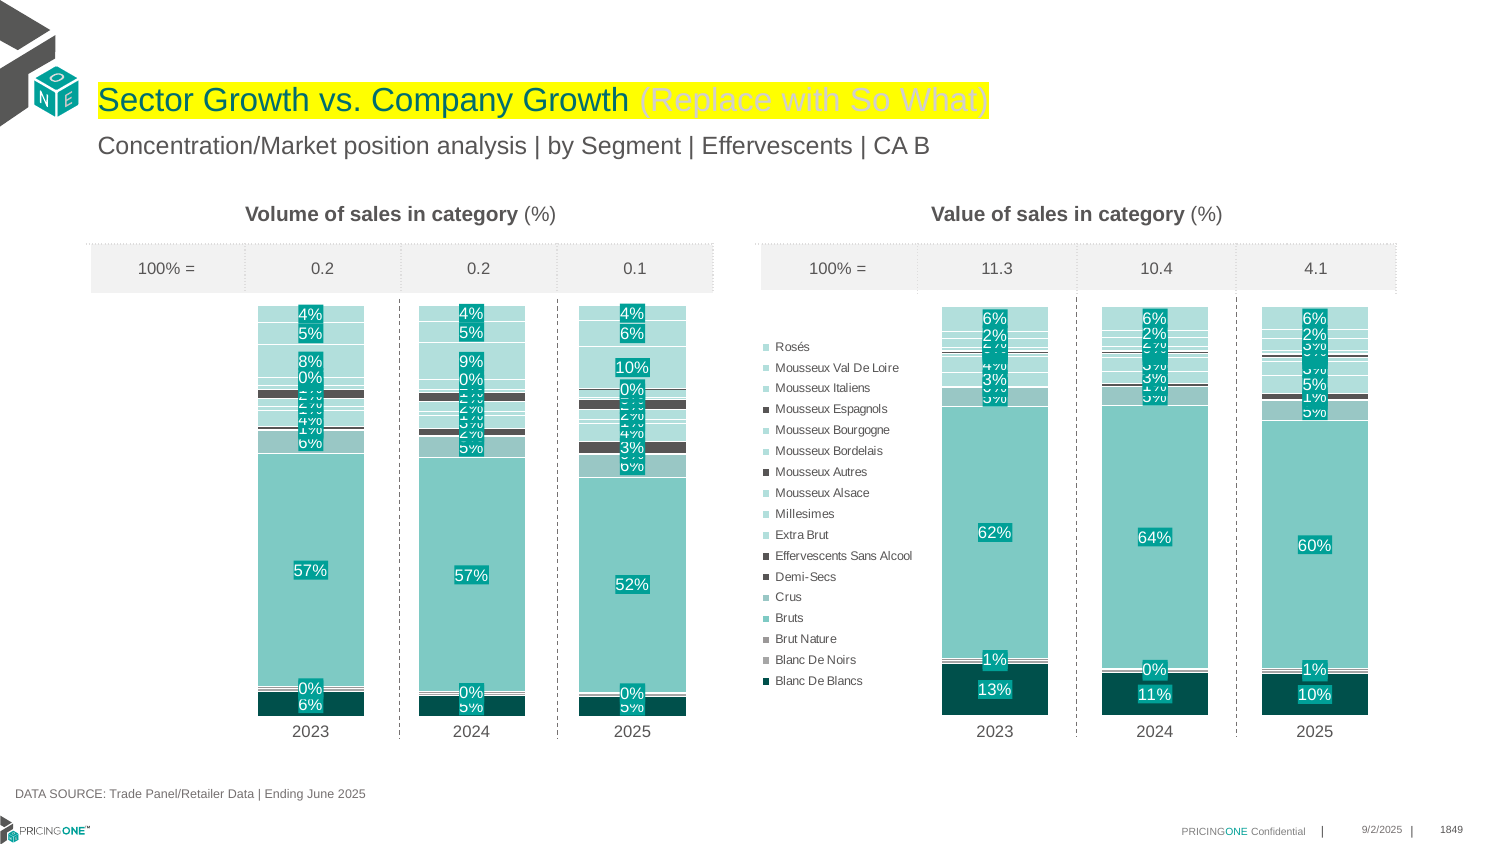

# Sector Growth vs. Company Growth (Replace with So What)
Concentration/Market position analysis | by Segment | Effervescents | CA B
| Volume of sales in category (%) |  |  |  |
| --- | --- | --- | --- |
| 100% = | 0.2 | 0.2 | 0.1 |
| Value of sales in category (%) |  |  |  |
| --- | --- | --- | --- |
| 100% = | 11.3 | 10.4 | 4.1 |

### Chart

| Category | Blanc De Blancs | Blanc De Noirs | Brut Nature | Bruts | Crus | Demi-Secs | Effervescents Sans Alcool | Extra Brut | Millesimes | Mousseux Alsace | Mousseux Autres | Mousseux Bordelais | Mousseux Bourgogne | Mousseux Espagnols | Mousseux Italiens | Mousseux Val De Loire | Rosés |
|---|---|---|---|---|---|---|---|---|---|---|---|---|---|---|---|---|---|
| 2023 | 0.061325762148795426 | 0.006207094655071209 | 0.003838324126073544 | 0.5688462963502616 | 0.05553497162887319 | 0.001964955517903159 | 0.0072103876207802375 | 0.03834993692992353 | 0.010395114254669892 | 0.02003255498336865 | 0.020931771915290436 | 0.010465885957645218 | 0.019137501092798354 | 2.0815206757448723e-05 | 0.08067557835051975 | 0.05265831005499377 | 0.042404739206274536 |
| 2024 | 0.051021594832984456 | 0.005702860823358918 | 0.002893922315853506 | 0.5690873633549819 | 0.052833091800404346 | 0.0016817848388885907 | 0.016142450754119478 | 0.03260694541355805 | 0.008784642083981893 | 0.024077254754620435 | 0.023840194657649437 | 0.0065437532428032135 | 0.024318787683609754 | 4.47283201832072e-06 | 0.08890200919614263 | 0.052886765784624194 | 0.038672105630400945 |
| 2025 | 0.04939628001953212 | 0.005793048341989612 | 0.003995205753096284 | 0.522905846317752 | 0.05567763128690016 | 0.0019865050827895412 | 0.02823278732188041 | 0.04435788165312736 | 0.00927775558219026 | 0.024903449194300174 | 0.024825764637989967 | 0.004527899853509122 | 0.020941536822479692 | 5.548896879300395e-05 | 0.10337594886136636 | 0.061859102410440805 | 0.037887867891863096 |

### Chart

| Category | Blanc De Blancs | Blanc De Noirs | Brut Nature | Bruts | Crus | Demi-Secs | Effervescents Sans Alcool | Extra Brut | Millesimes | Mousseux Alsace | Mousseux Autres | Mousseux Bordelais | Mousseux Bourgogne | Mousseux Espagnols | Mousseux Italiens | Mousseux Val De Loire | Rosés |
|---|---|---|---|---|---|---|---|---|---|---|---|---|---|---|---|---|---|
| 2023 | 0.12869108732353007 | 0.005791399498218798 | 0.005219698401072259 | 0.6150215527235111 | 0.045725802826427096 | 0.001797737507094174 | 0.0024823070125328263 | 0.03289311698655359 | 0.03960634903859257 | 0.007980851559778452 | 0.004223920637106257 | 0.002823306147090145 | 0.006704099729922656 | 4.344502754370414e-06 | 0.023076314028106806 | 0.015912140322828474 | 0.062045971754880316 |
| 2024 | 0.10568419893319583 | 0.0059040446176219655 | 0.003910068520304534 | 0.6416653974868892 | 0.0455067858919067 | 0.001684174287682076 | 0.007138919636948477 | 0.029660298176058694 | 0.033182007311630776 | 0.009890552739185193 | 0.005761947827372809 | 0.001887596047706783 | 0.008507419551170537 | 6.739007667642924e-07 | 0.023744797245401735 | 0.017148078911084184 | 0.058723038915073675 |
| 2025 | 0.10367276517561466 | 0.006254222541634722 | 0.00515233145828898 | 0.6044902615422291 | 0.04959814325076329 | 0.0021245306748805997 | 0.014927092319373668 | 0.045177534417175425 | 0.03314878236974267 | 0.010659325648563936 | 0.006673615529354433 | 0.00136622680447894 | 0.008474741048211734 | 1.7228585176279193e-05 | 0.028537182363343478 | 0.021740505511301335 | 0.05798551075986675 |
DATA SOURCE: Trade Panel/Retailer Data | Ending June 2025

9/2/2025
1849